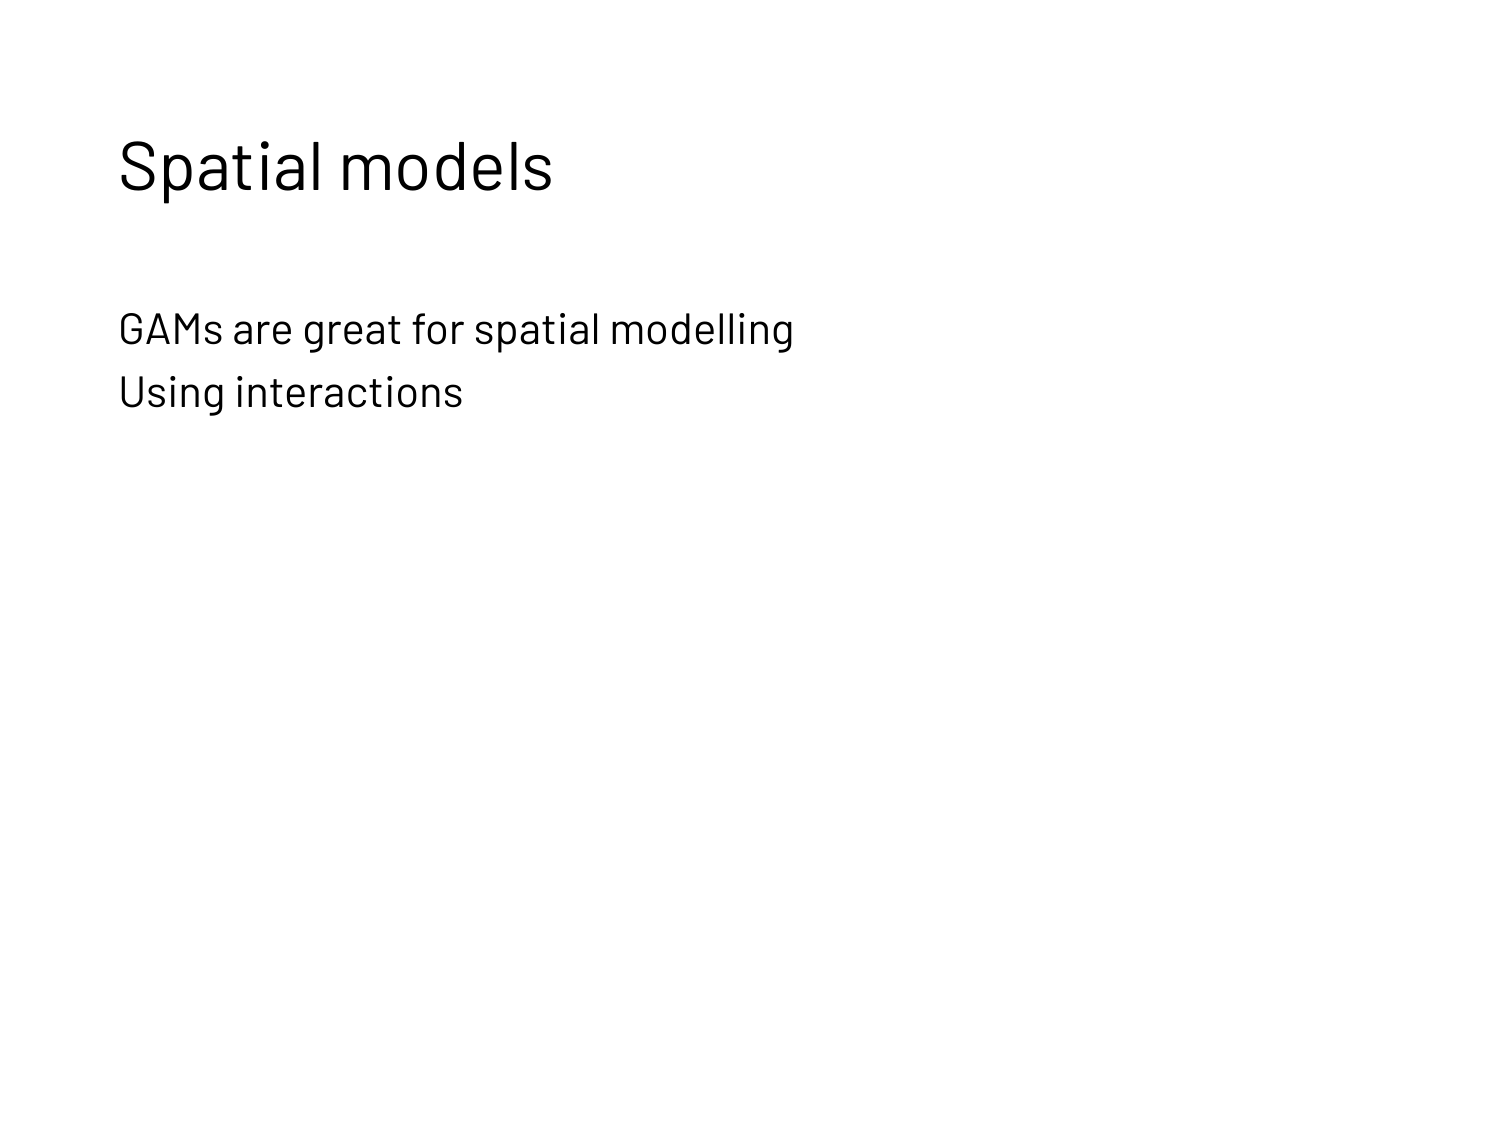

# Spatial models
GAMs are great for spatial modelling
Using interactions